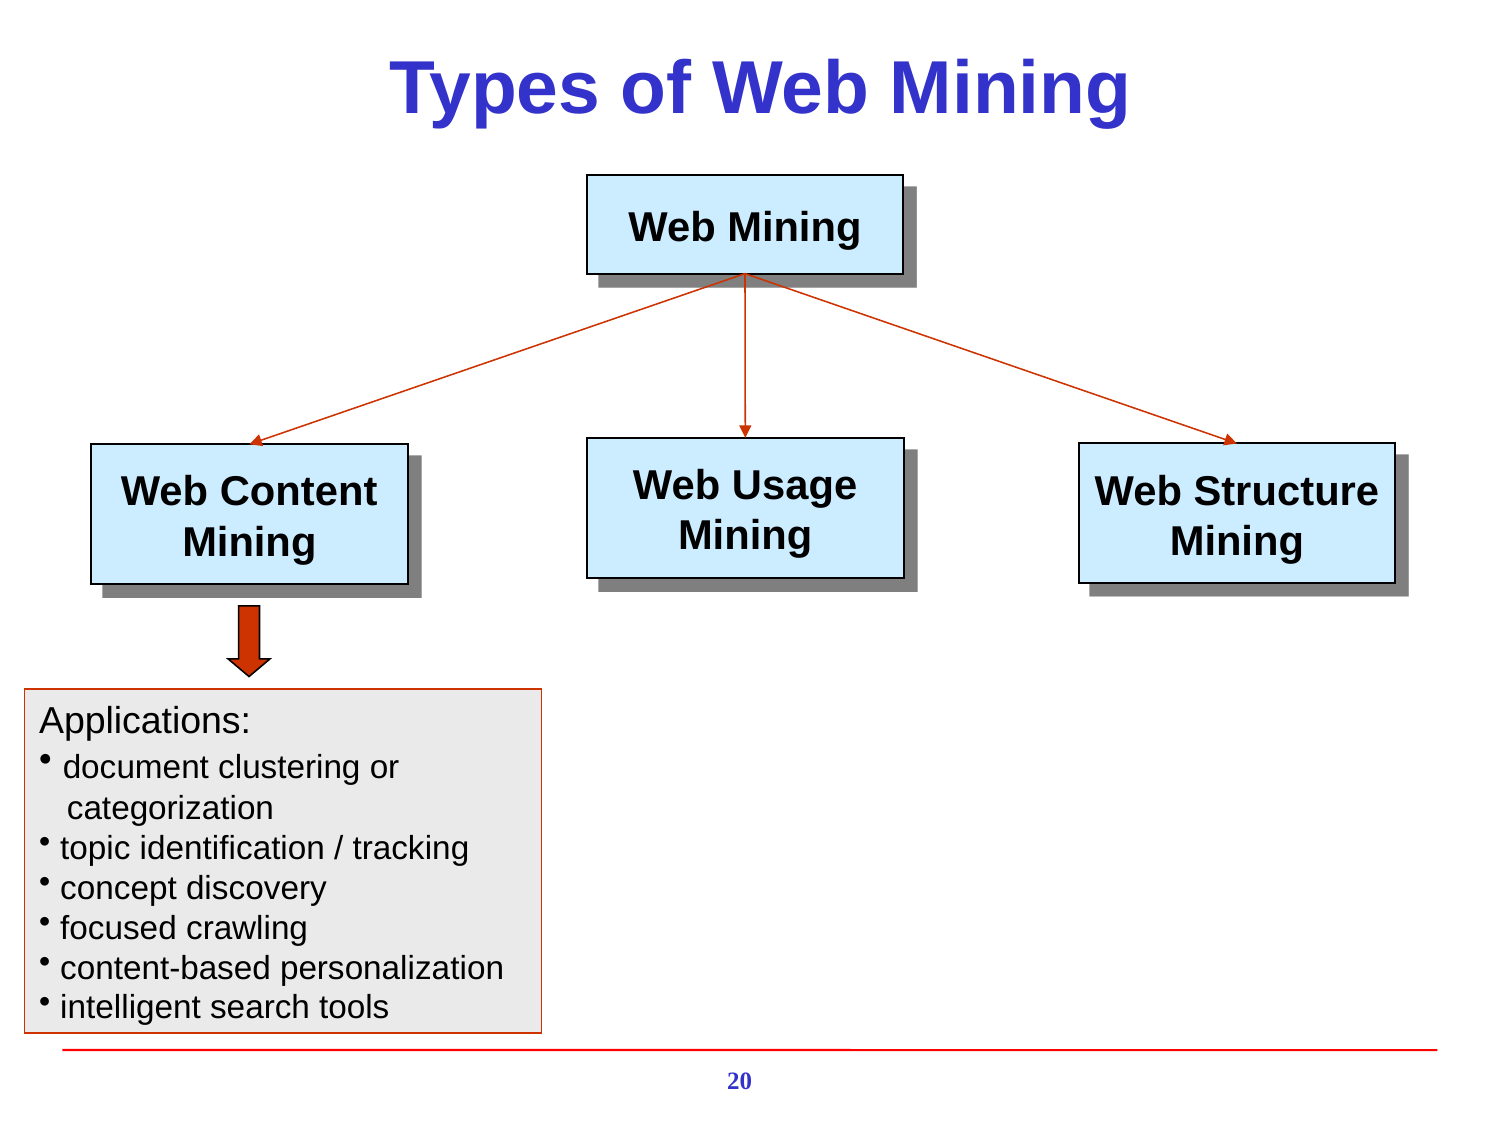

# Types of Web Mining
Web Mining
Web Usage
Mining
Web Structure
Mining
Web Content
Mining

Applications:
 document clustering or
   categorization
 topic identification / tracking
 concept discovery
 focused crawling
 content-based personalization
 intelligent search tools
20